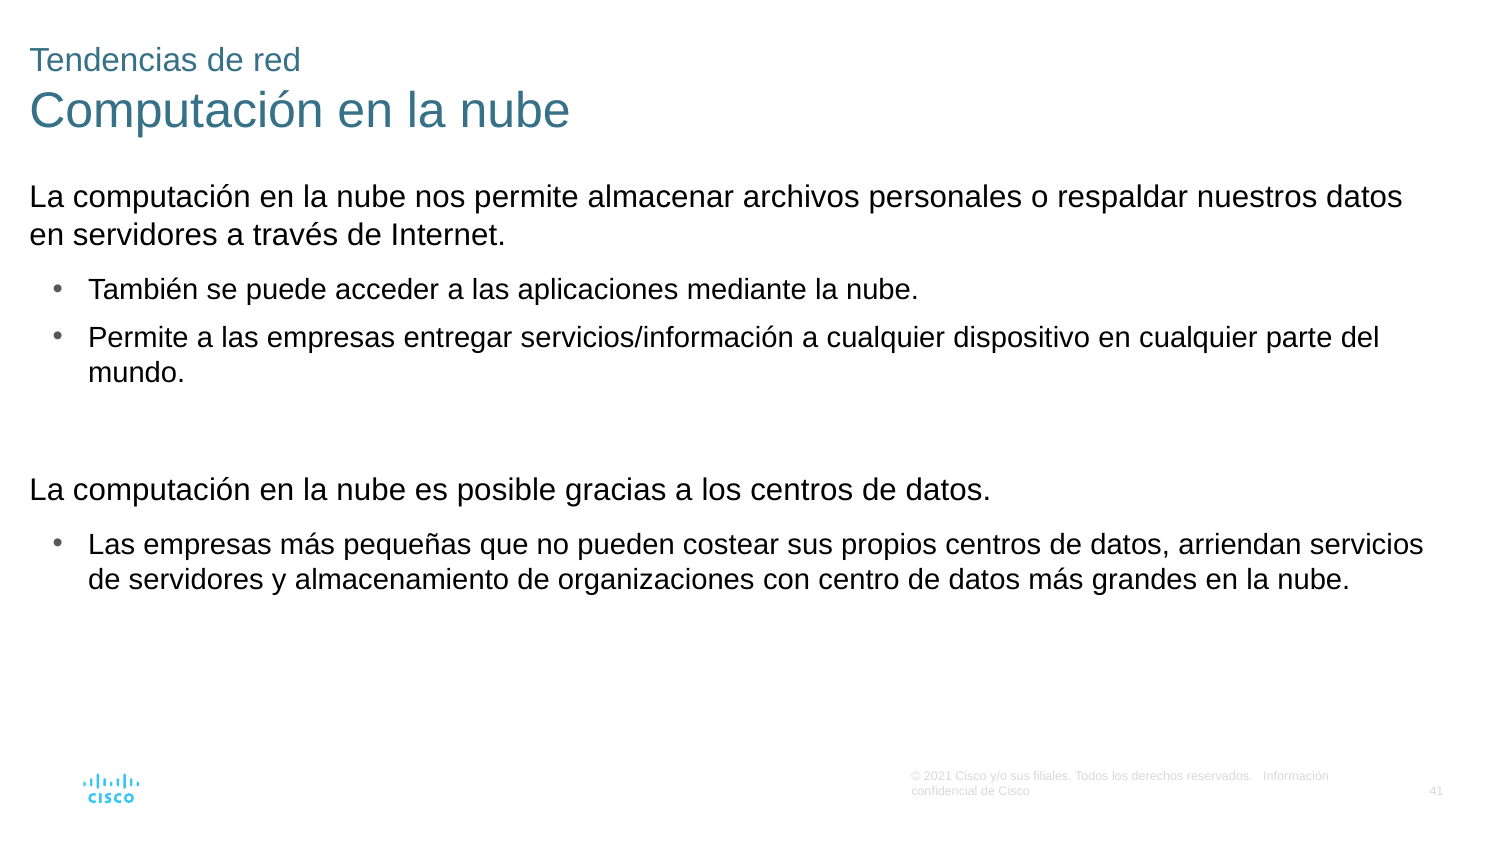

# Tendencias de red Computación en la nube
La computación en la nube nos permite almacenar archivos personales o respaldar nuestros datos en servidores a través de Internet.
También se puede acceder a las aplicaciones mediante la nube.
Permite a las empresas entregar servicios/información a cualquier dispositivo en cualquier parte del mundo.

La computación en la nube es posible gracias a los centros de datos.
Las empresas más pequeñas que no pueden costear sus propios centros de datos, arriendan servicios de servidores y almacenamiento de organizaciones con centro de datos más grandes en la nube.